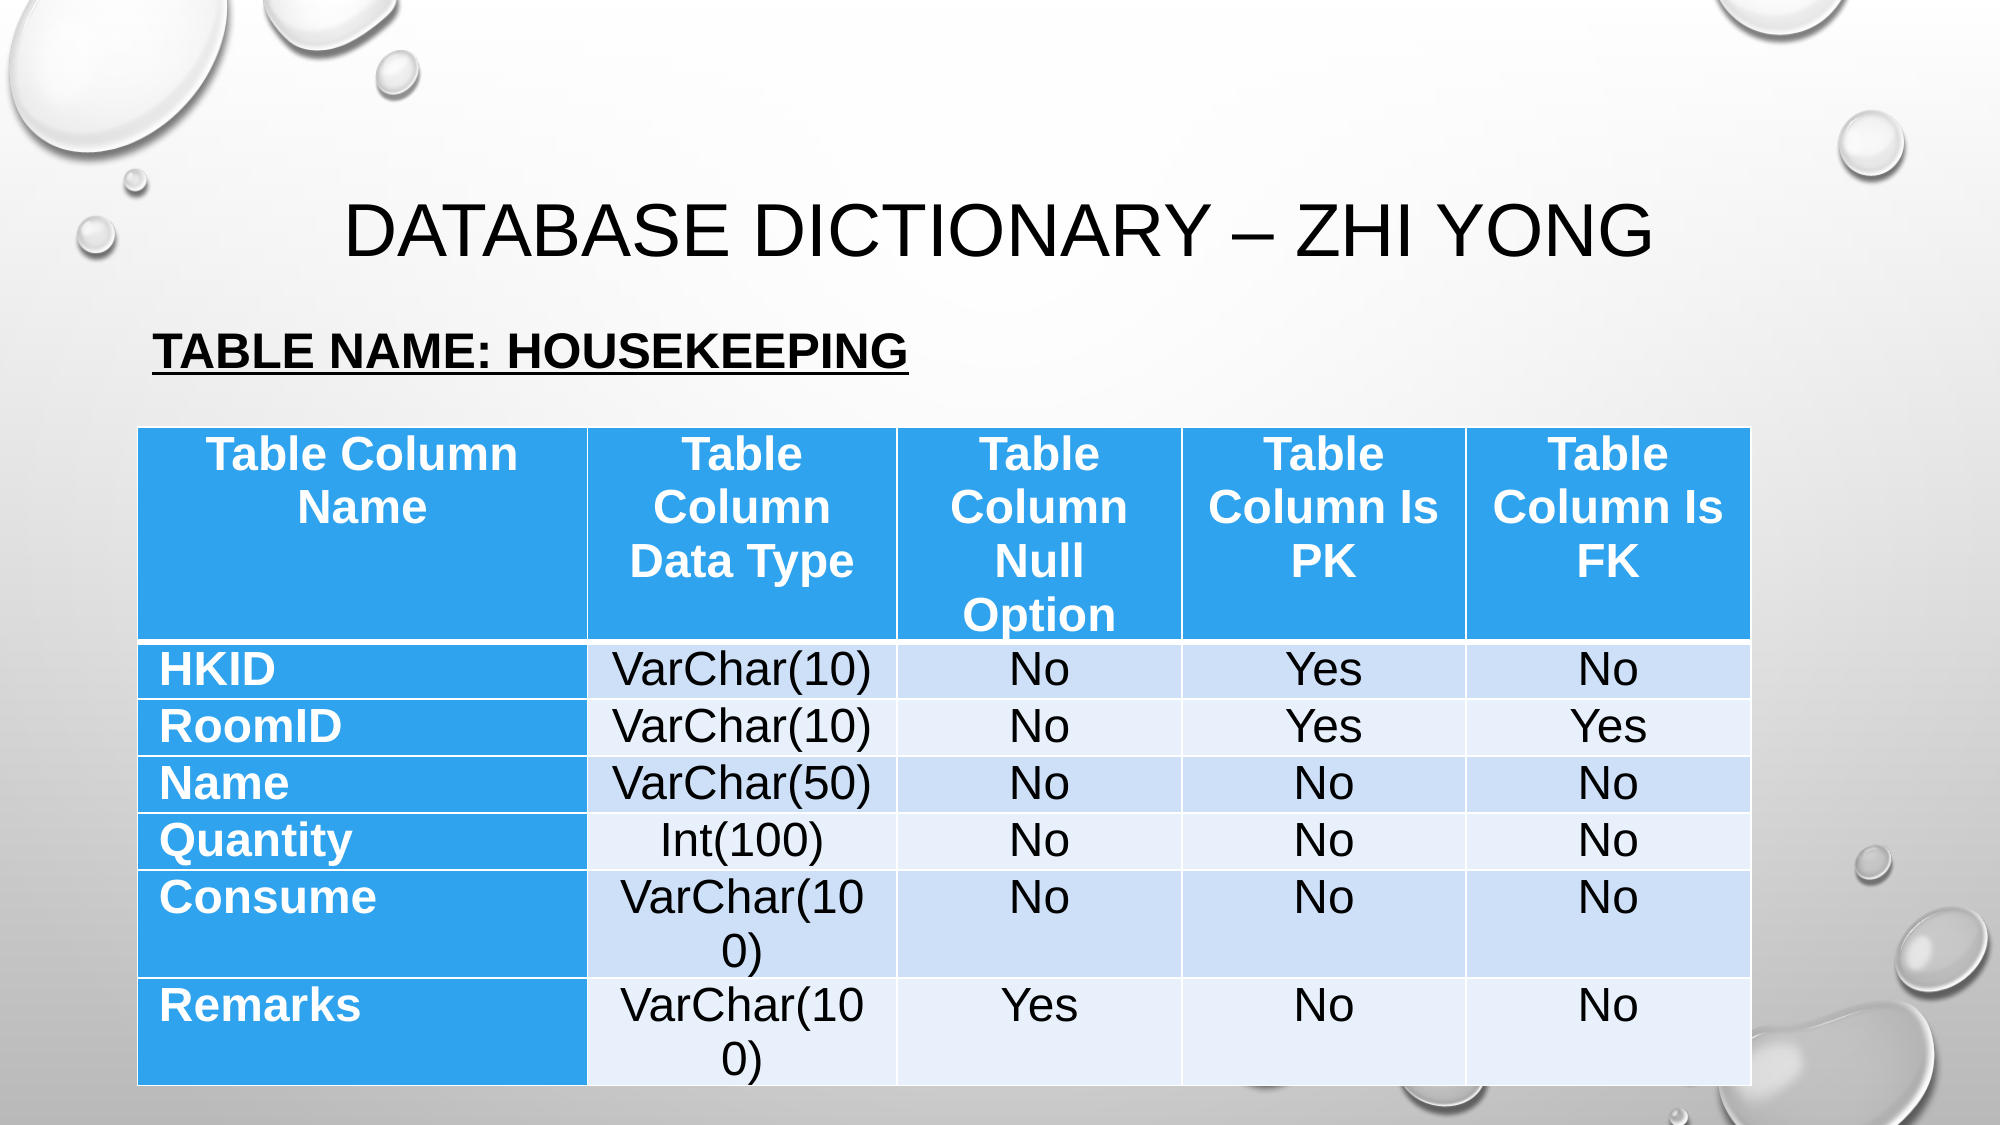

# Database Dictionary – ZHI yong
Table Name: HOUSEKEEPING
| Table Column Name | Table Column Data Type | Table Column Null Option | Table Column Is PK | Table Column Is FK |
| --- | --- | --- | --- | --- |
| HKID | VarChar(10) | No | Yes | No |
| RoomID | VarChar(10) | No | Yes | Yes |
| Name | VarChar(50) | No | No | No |
| Quantity | Int(100) | No | No | No |
| Consume | VarChar(100) | No | No | No |
| Remarks | VarChar(100) | Yes | No | No |